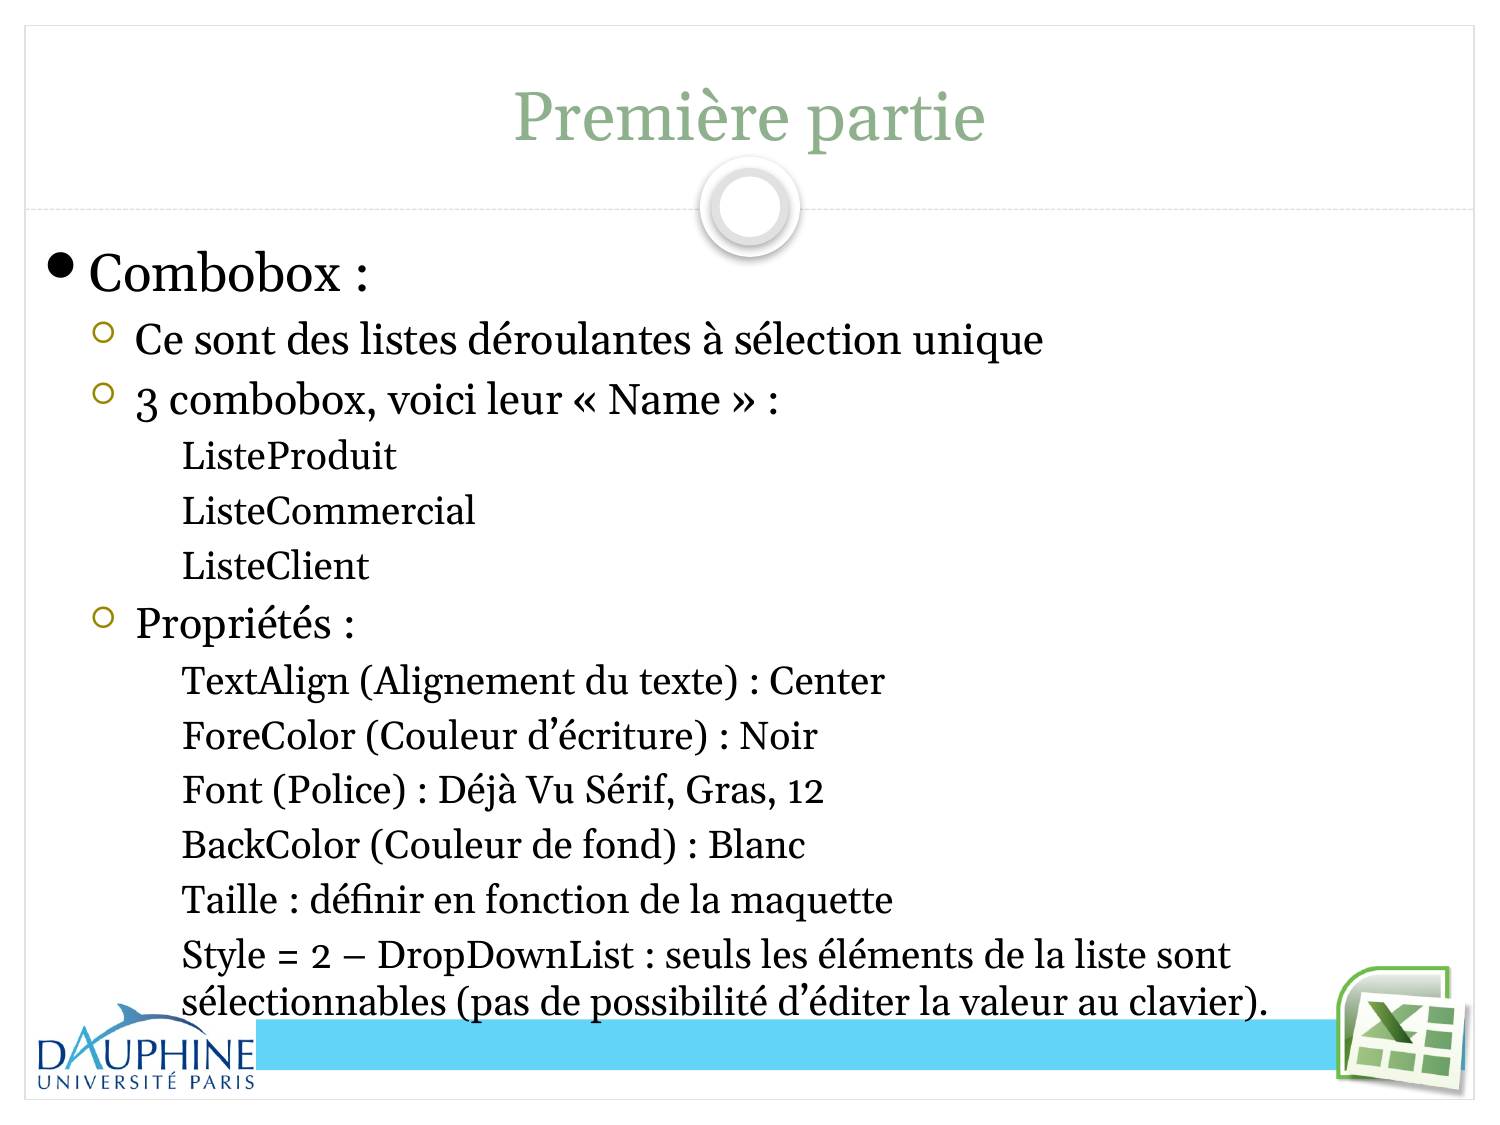

# Première partie
Combobox :
Ce sont des listes déroulantes à sélection unique
3 combobox, voici leur « Name » :
ListeProduit
ListeCommercial
ListeClient
Propriétés :
TextAlign (Alignement du texte) : Center
ForeColor (Couleur d’écriture) : Noir
Font (Police) : Déjà Vu Sérif, Gras, 12
BackColor (Couleur de fond) : Blanc
Taille : définir en fonction de la maquette
Style = 2 – DropDownList : seuls les éléments de la liste sont sélectionnables (pas de possibilité d’éditer la valeur au clavier).